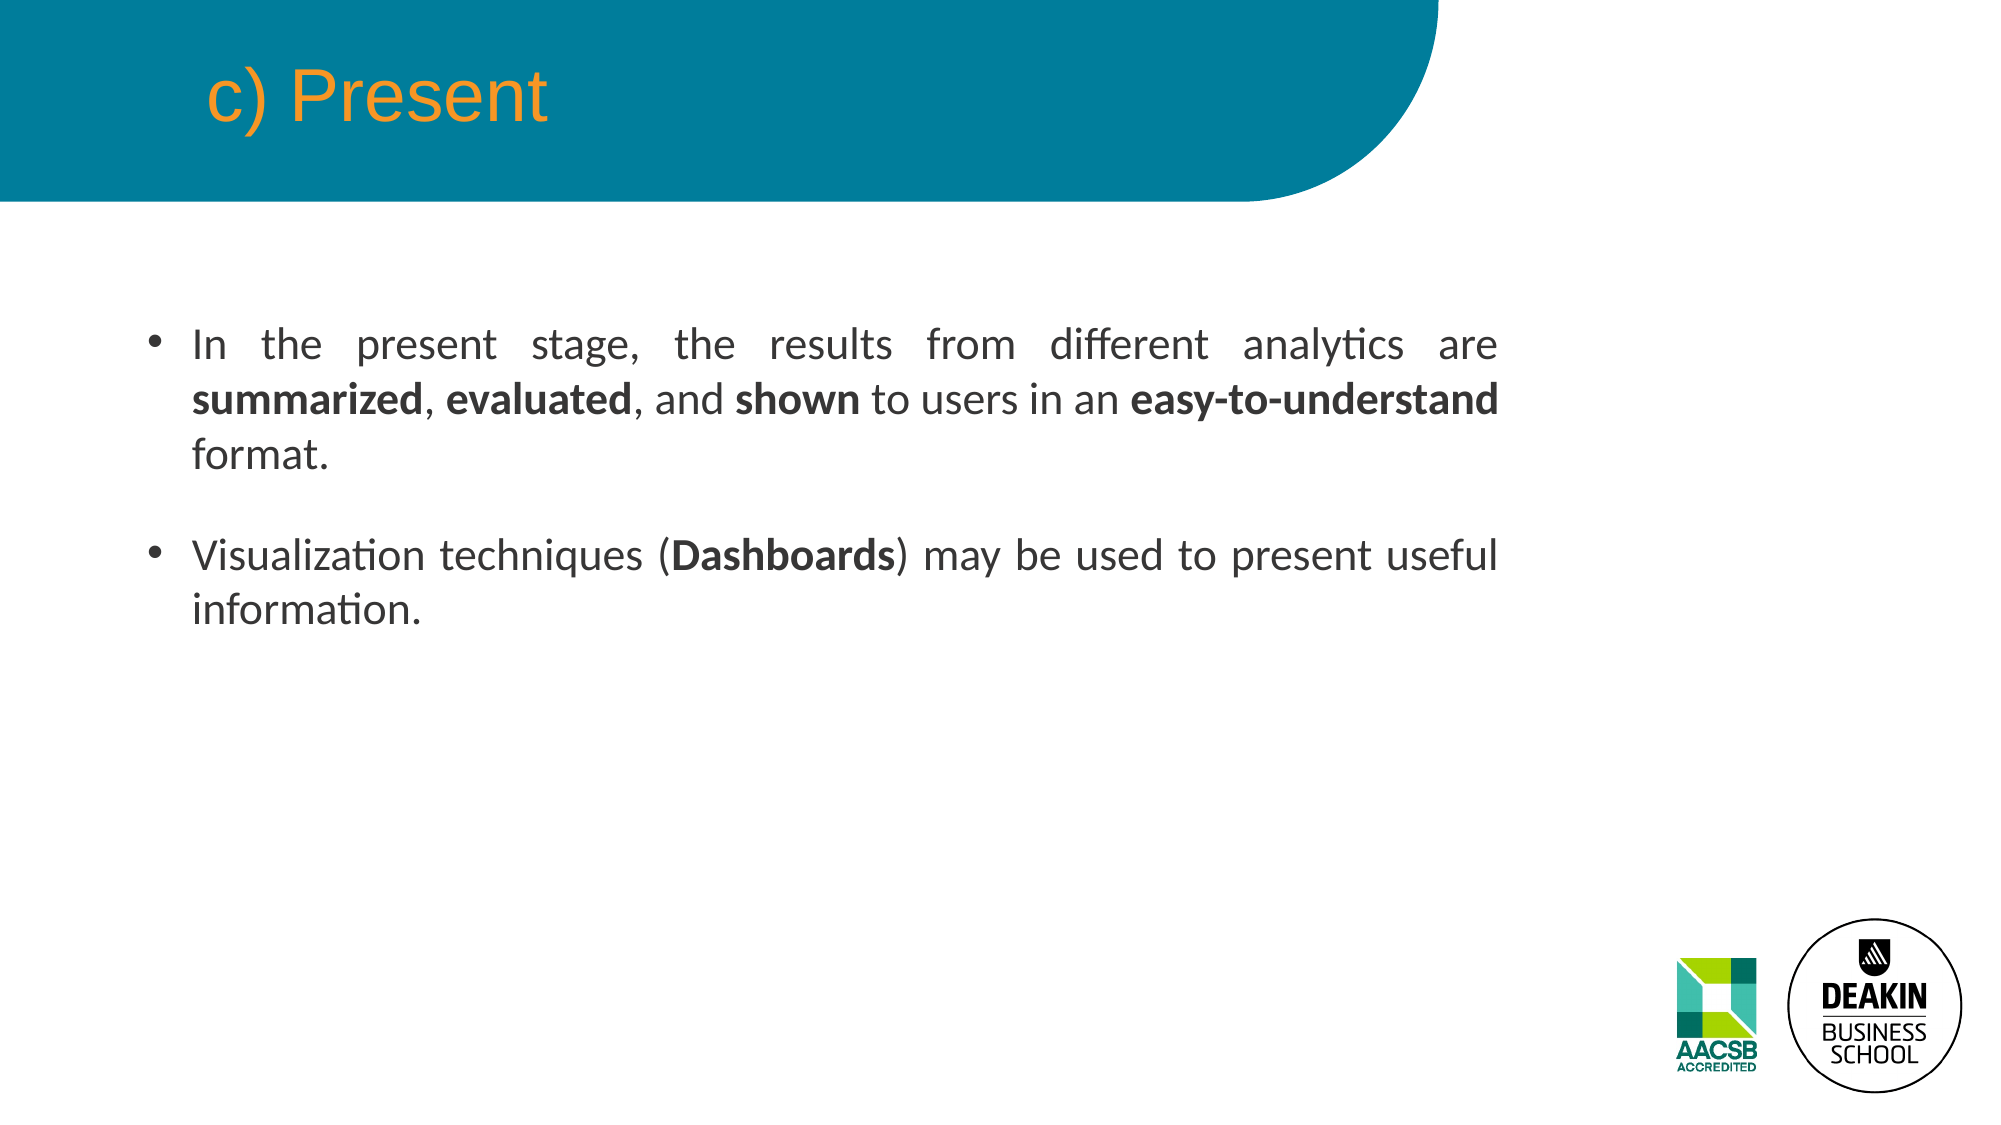

# c) Present
In the present stage, the results from different analytics are summarized, evaluated, and shown to users in an easy-to-understand format.

Visualization techniques (Dashboards) may be used to present useful information.